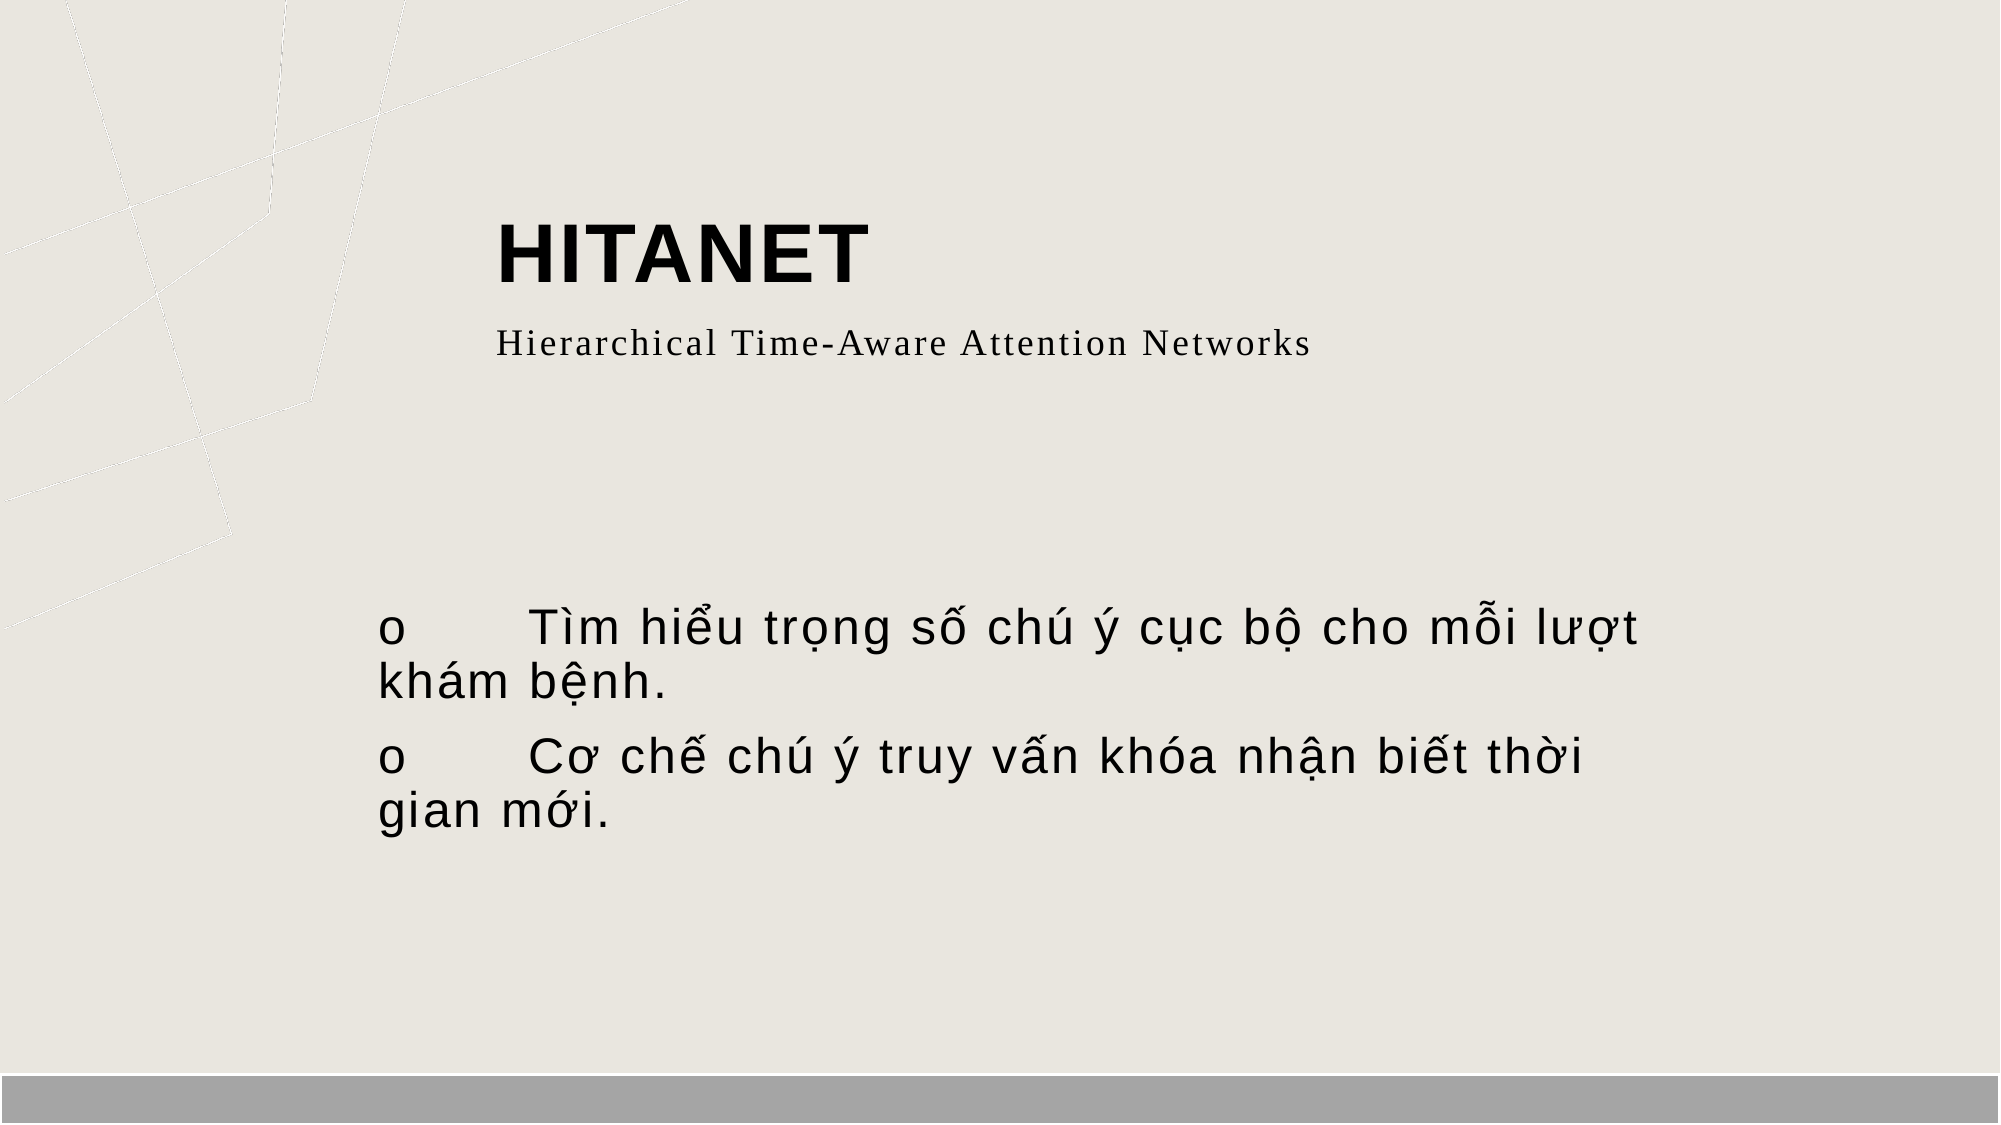

# HiTAnet
Hierarchical Time-Aware Attention Networks
o	Tìm hiểu trọng số chú ý cục bộ cho mỗi lượt khám bệnh.
o	Cơ chế chú ý truy vấn khóa nhận biết thời gian mới.